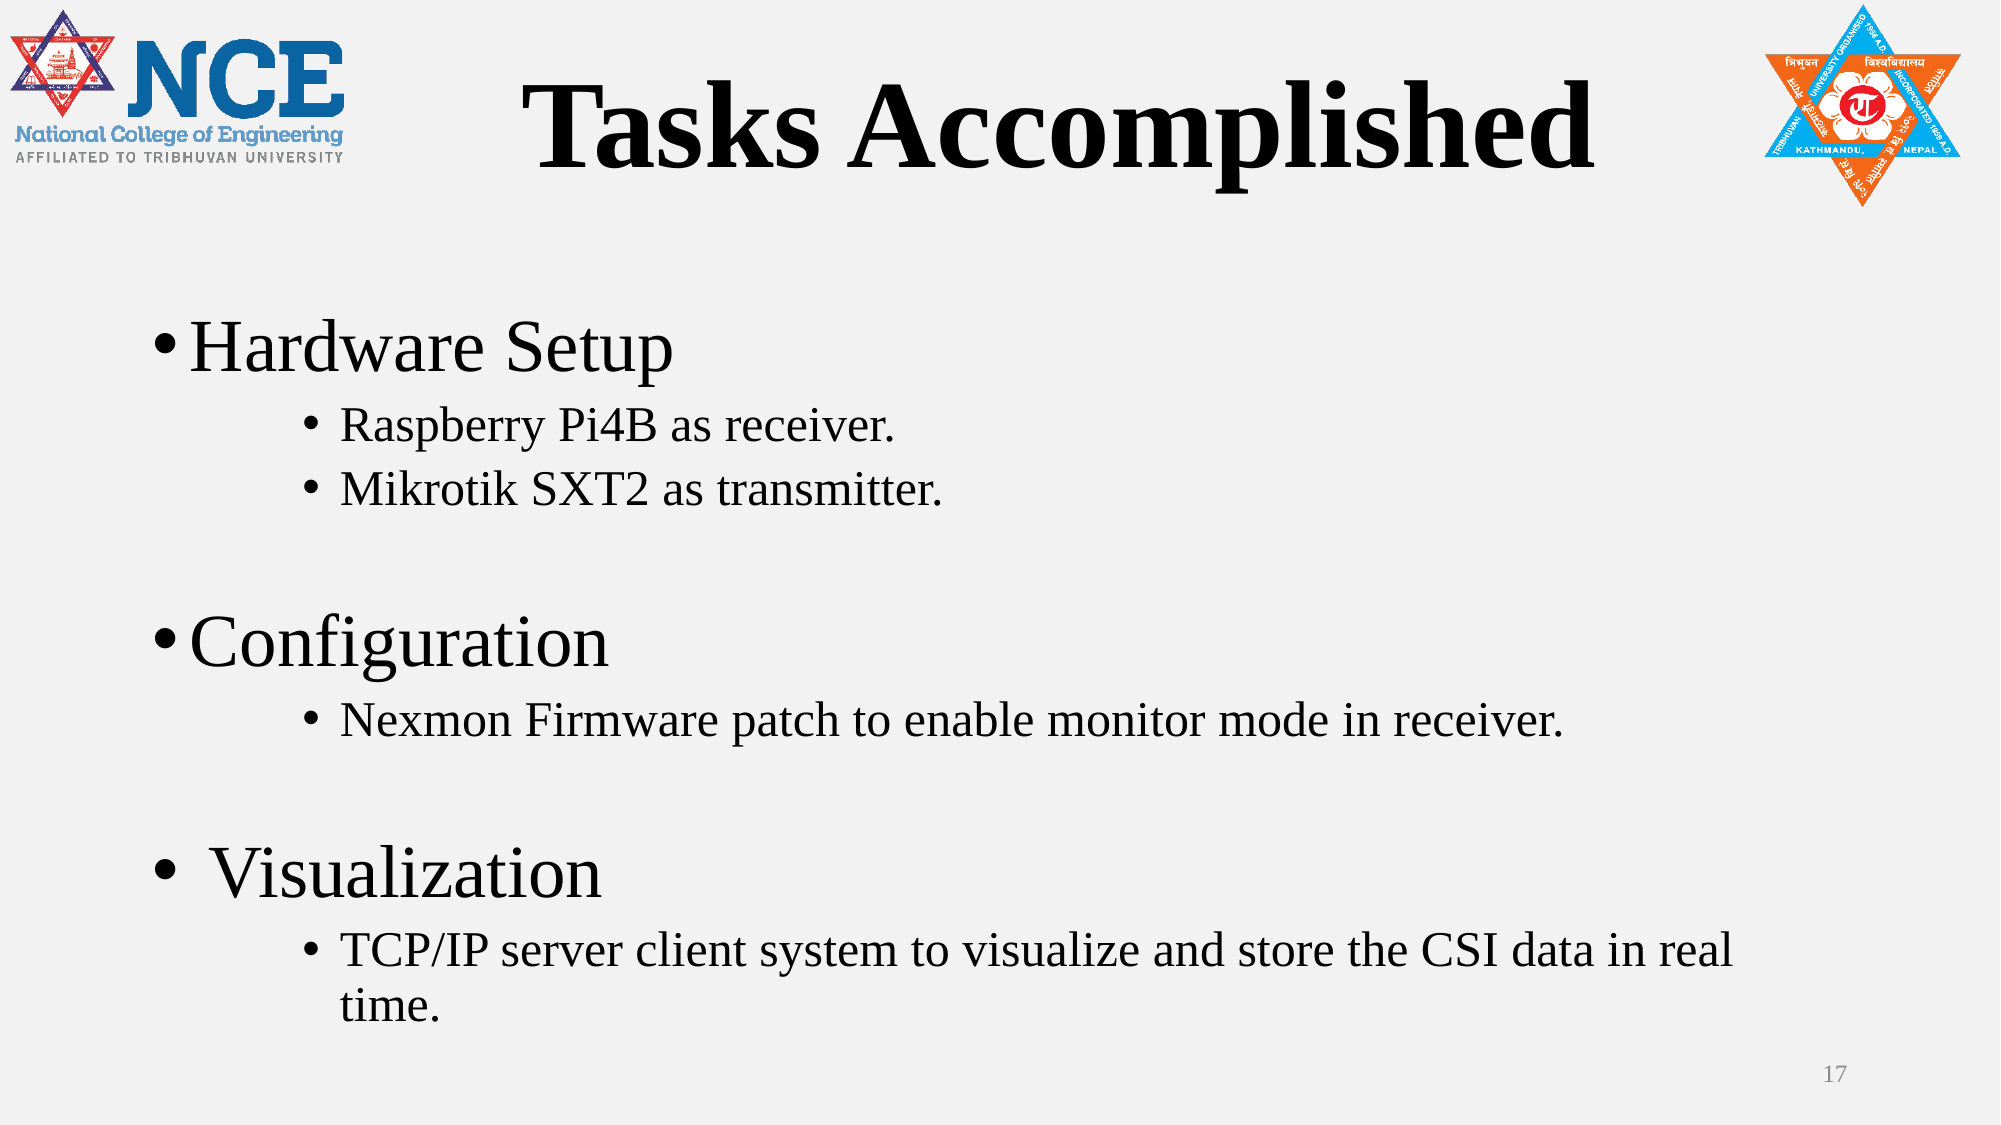

# Tasks Accomplished
Hardware Setup
Raspberry Pi4B as receiver.
Mikrotik SXT2 as transmitter.

Configuration
Nexmon Firmware patch to enable monitor mode in receiver.

 Visualization
TCP/IP server client system to visualize and store the CSI data in real time.

17